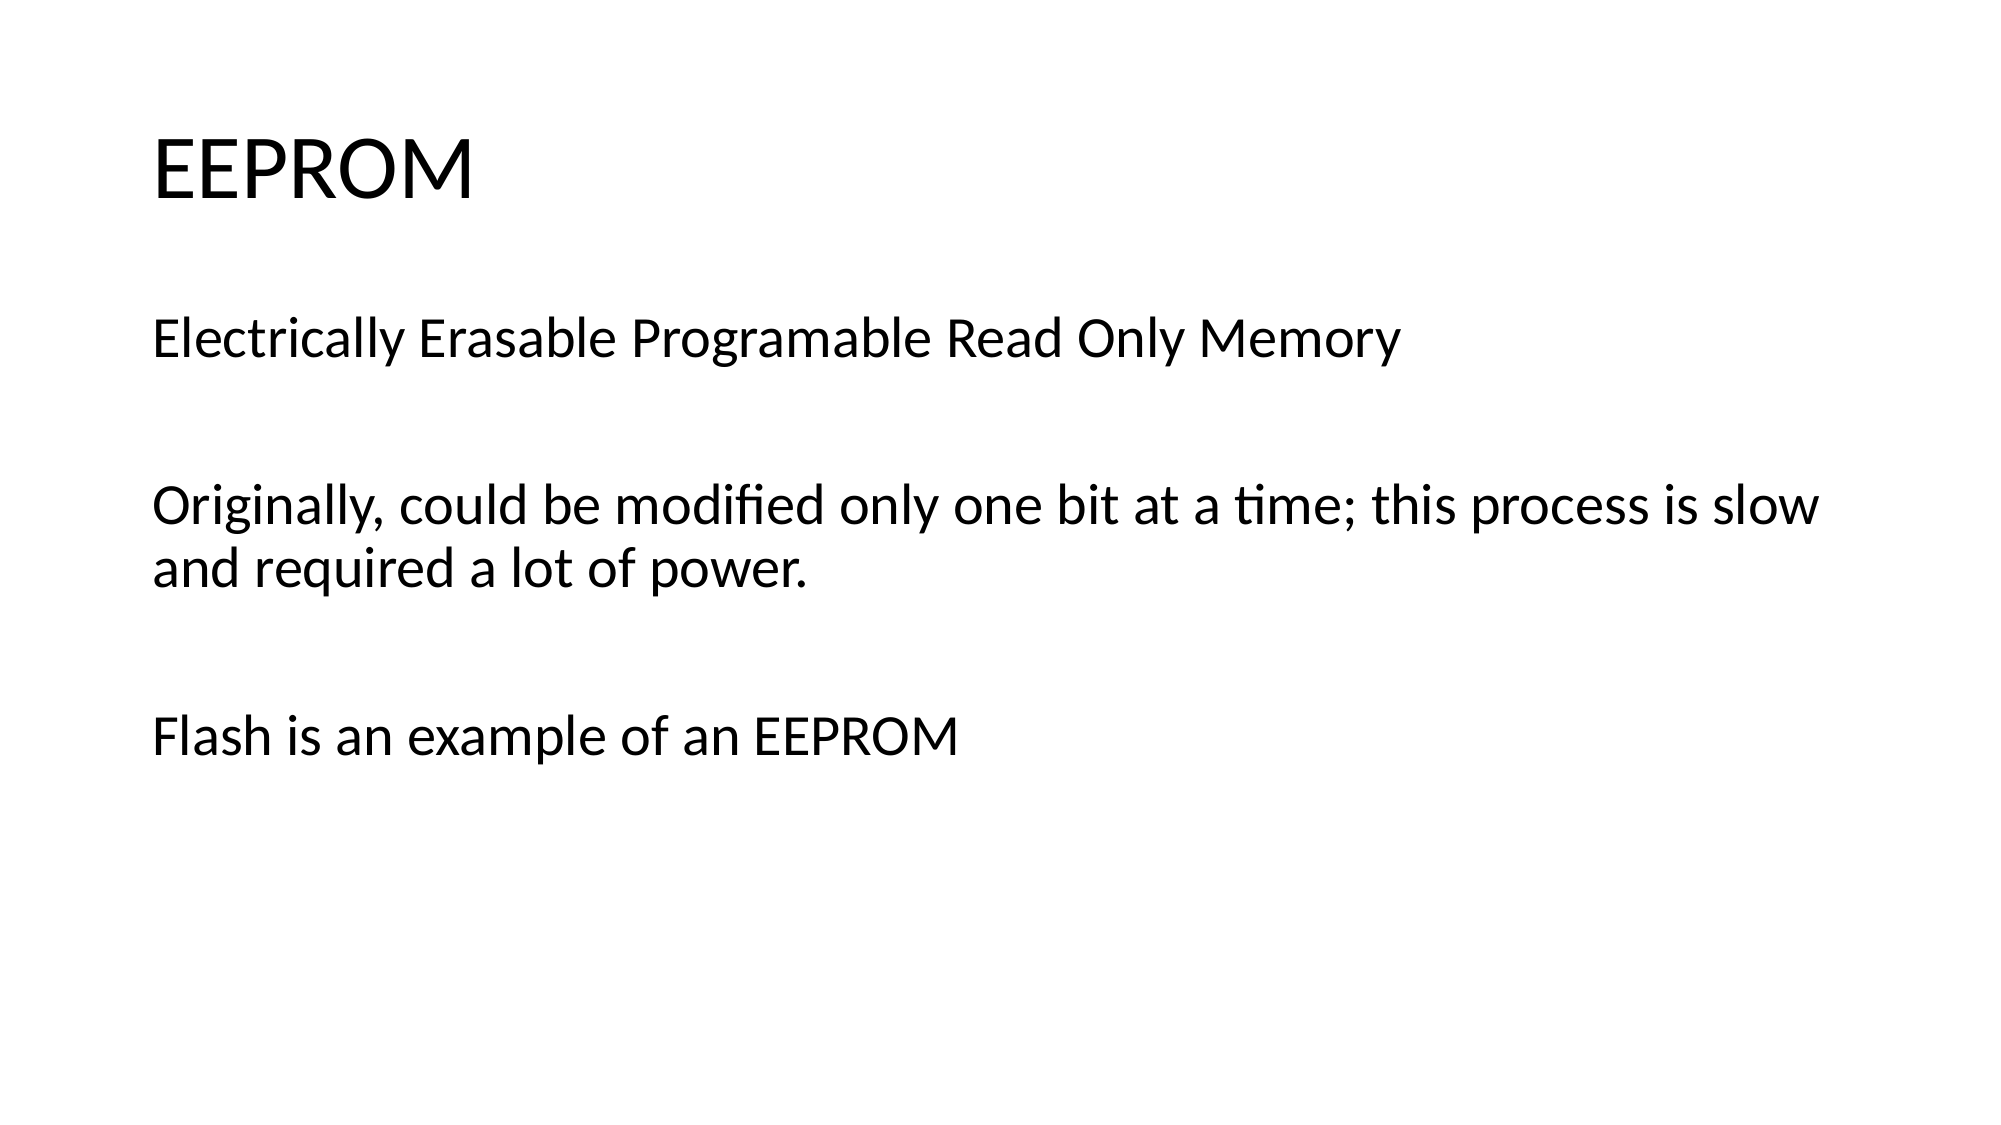

# EEPROM
Electrically Erasable Programable Read Only Memory

Originally, could be modified only one bit at a time; this process is slow and required a lot of power.

Flash is an example of an EEPROM